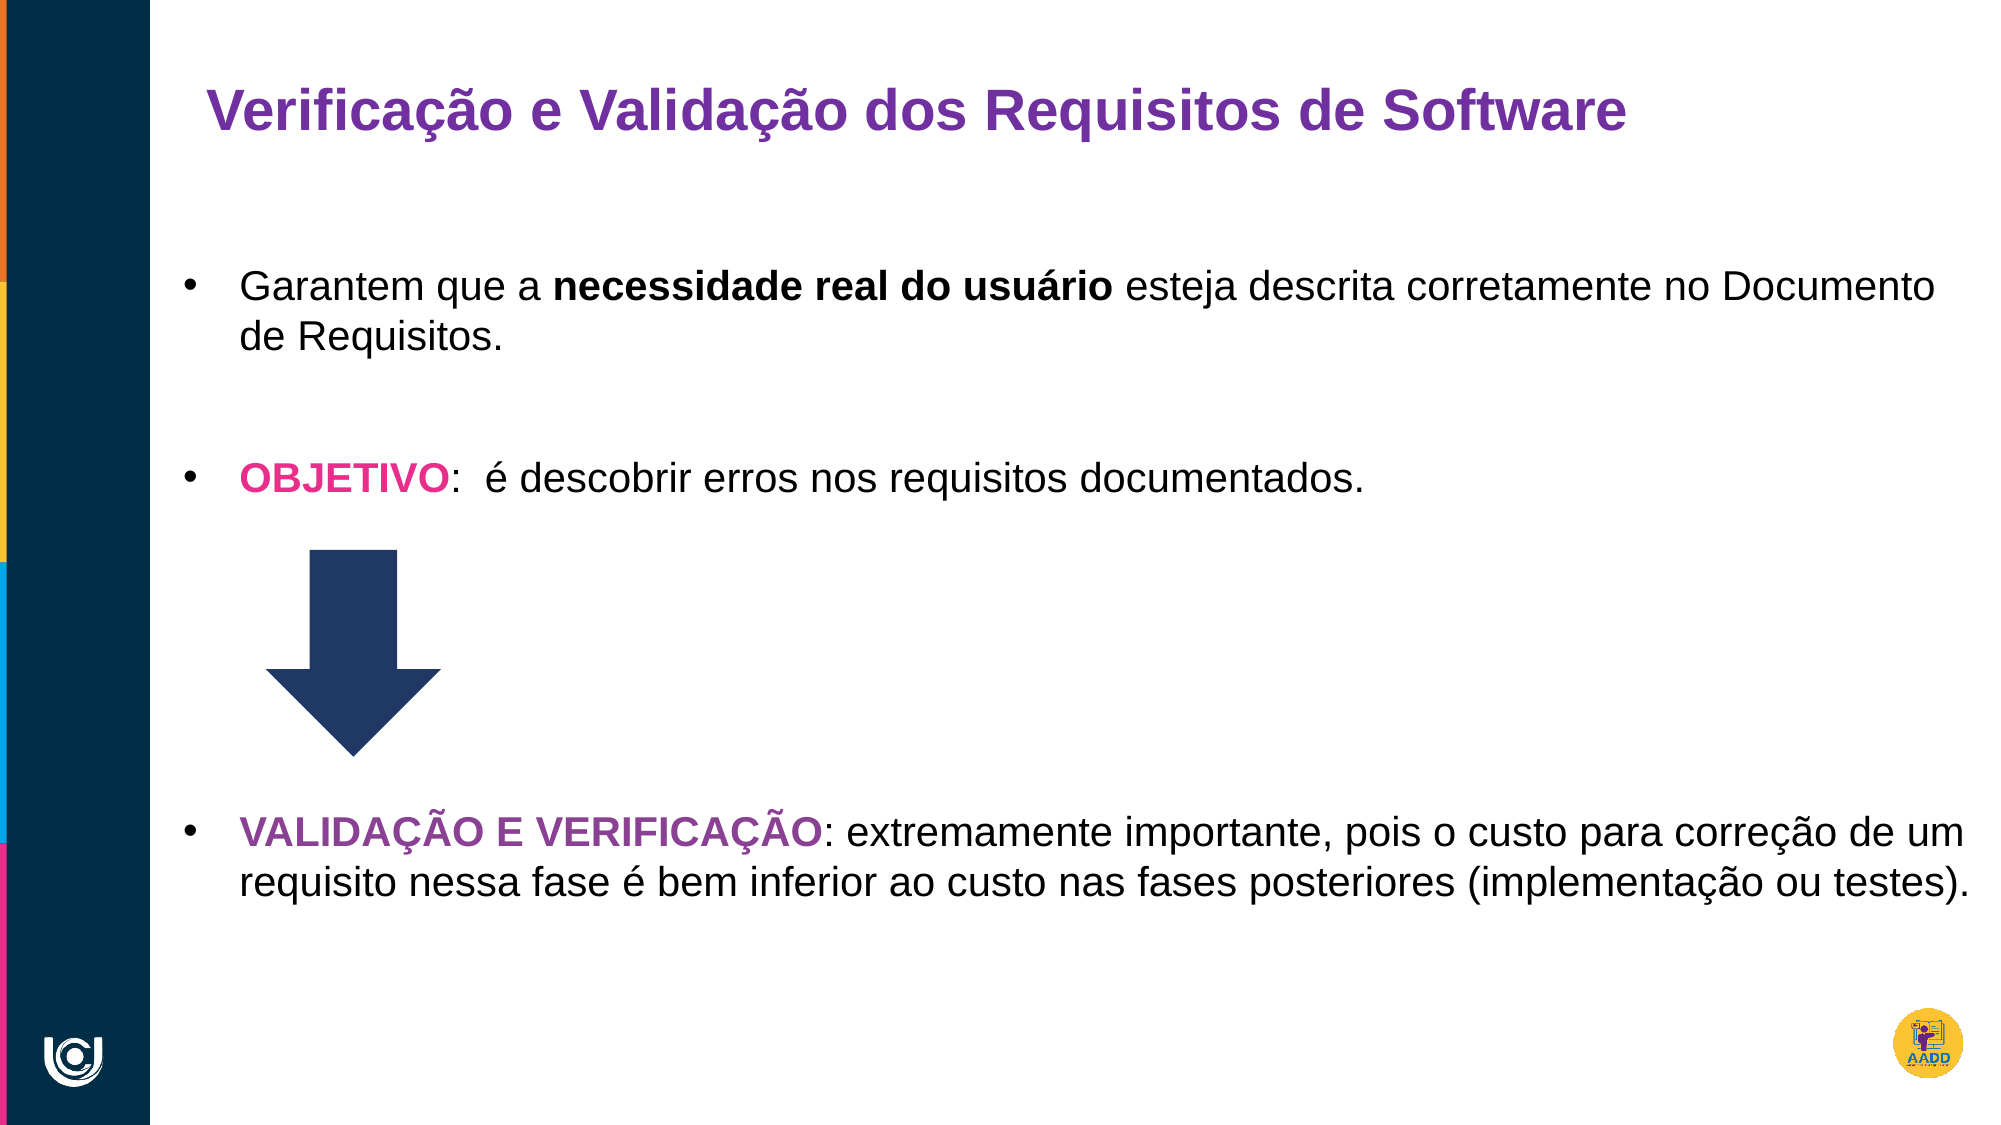

Verificação e Validação dos Requisitos de Software

Garantem que a necessidade real do usuário esteja descrita corretamente no Documento de Requisitos.

OBJETIVO:  é descobrir erros nos requisitos documentados.

VALIDAÇÃO E VERIFICAÇÃO: extremamente importante, pois o custo para correção de um requisito nessa fase é bem inferior ao custo nas fases posteriores (implementação ou testes).